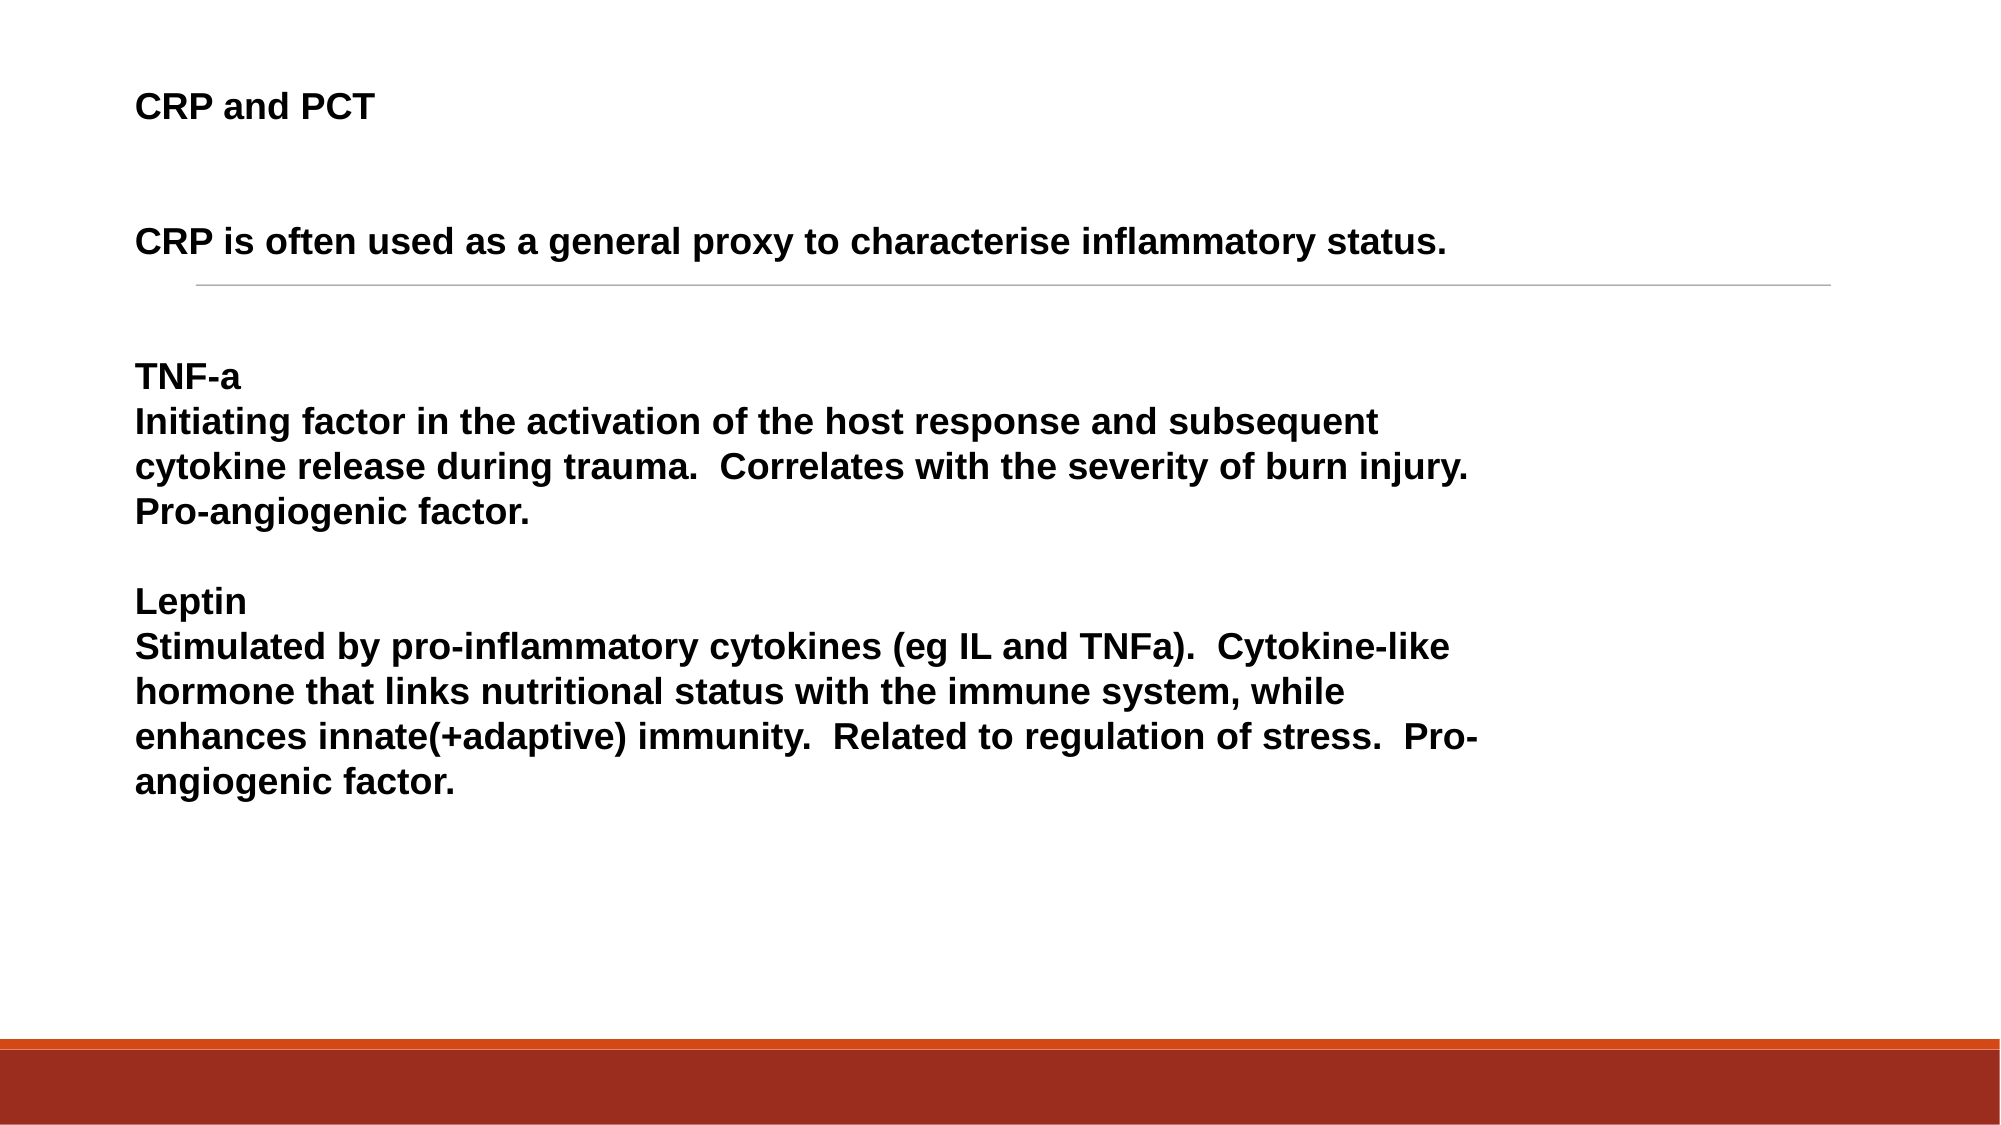

CRP and PCT

CRP is often used as a general proxy to characterise inflammatory status.

TNF-a
Initiating factor in the activation of the host response and subsequent cytokine release during trauma.  Correlates with the severity of burn injury.  Pro-angiogenic factor.

Leptin
Stimulated by pro-inflammatory cytokines (eg IL and TNFa).  Cytokine-like hormone that links nutritional status with the immune system, while enhances innate(+adaptive) immunity.  Related to regulation of stress.  Pro-angiogenic factor.